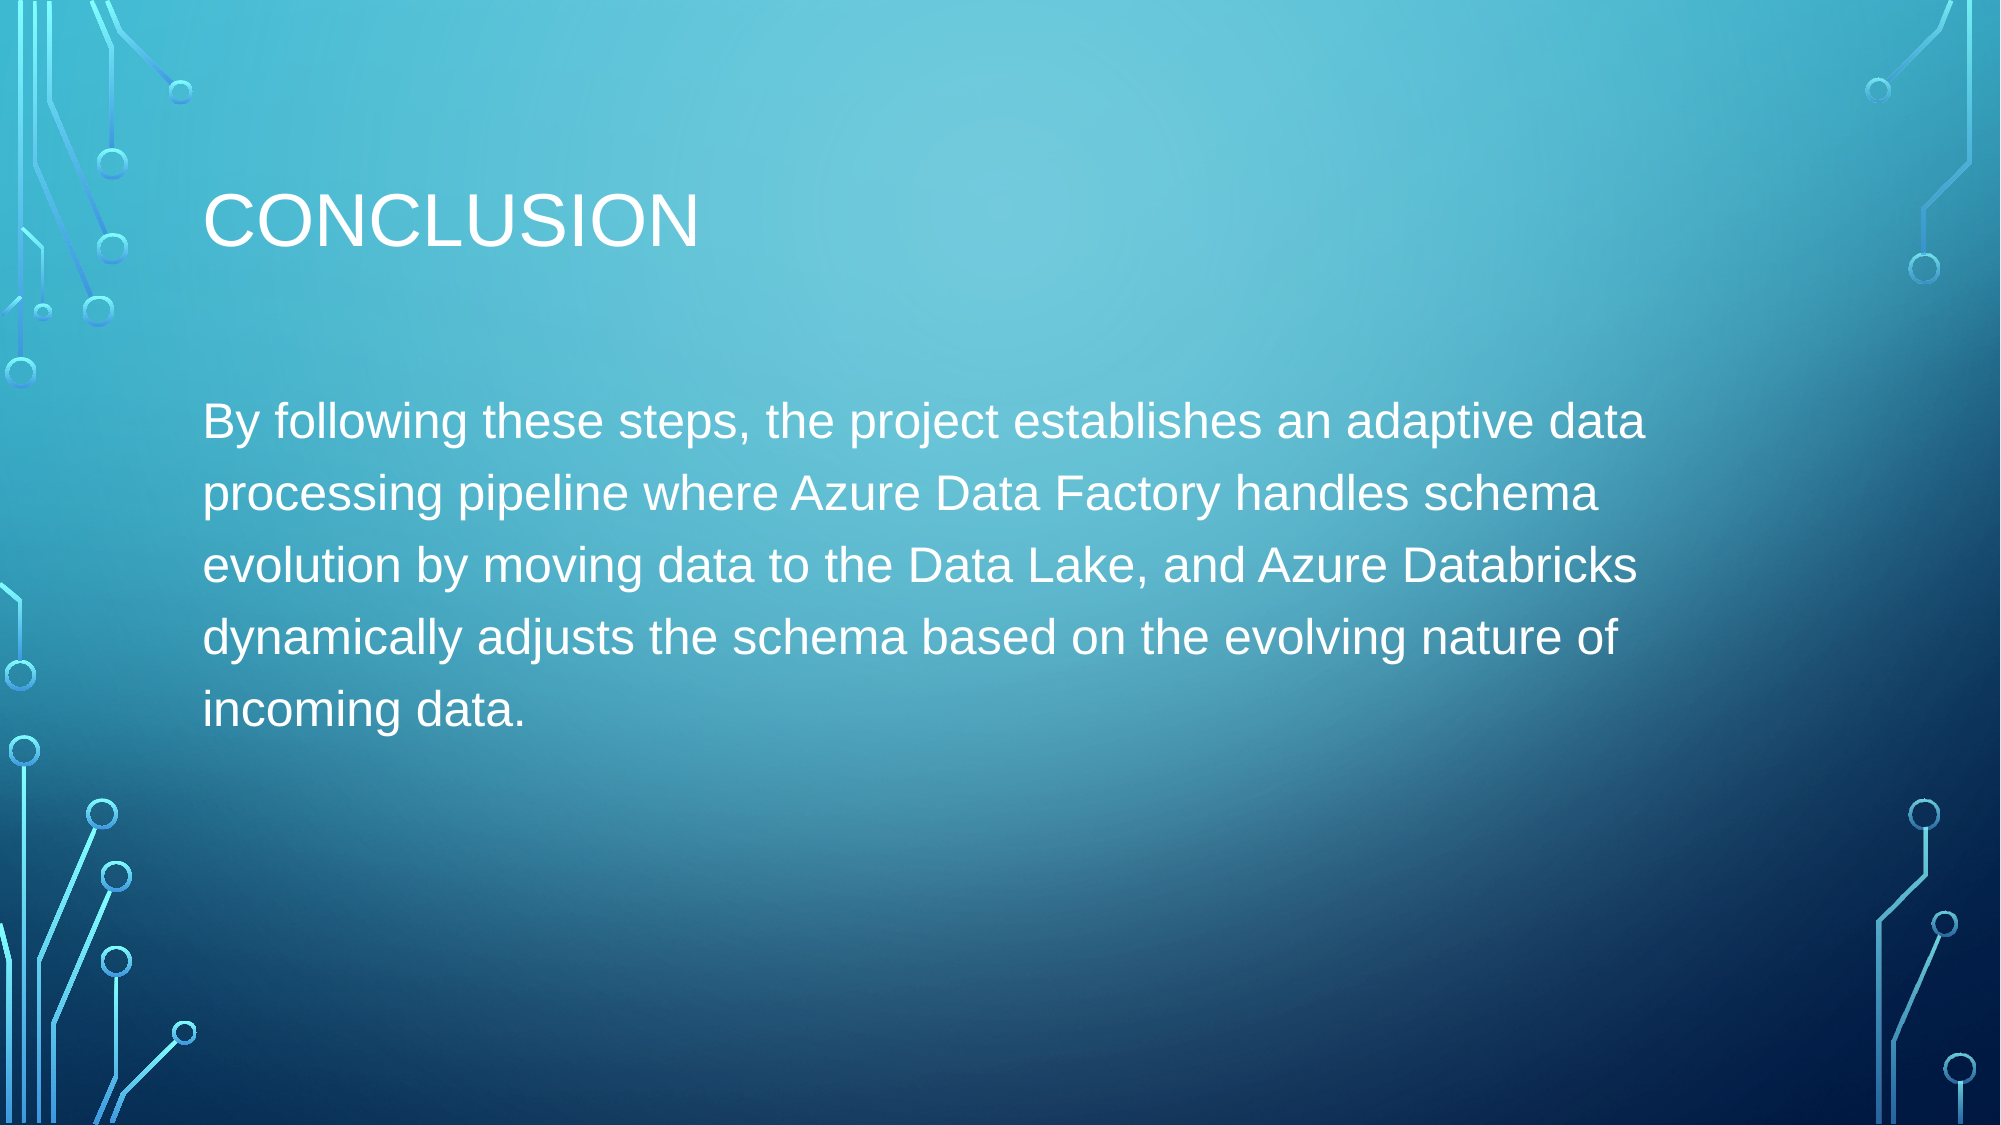

# conclusion
By following these steps, the project establishes an adaptive data processing pipeline where Azure Data Factory handles schema evolution by moving data to the Data Lake, and Azure Databricks dynamically adjusts the schema based on the evolving nature of incoming data.